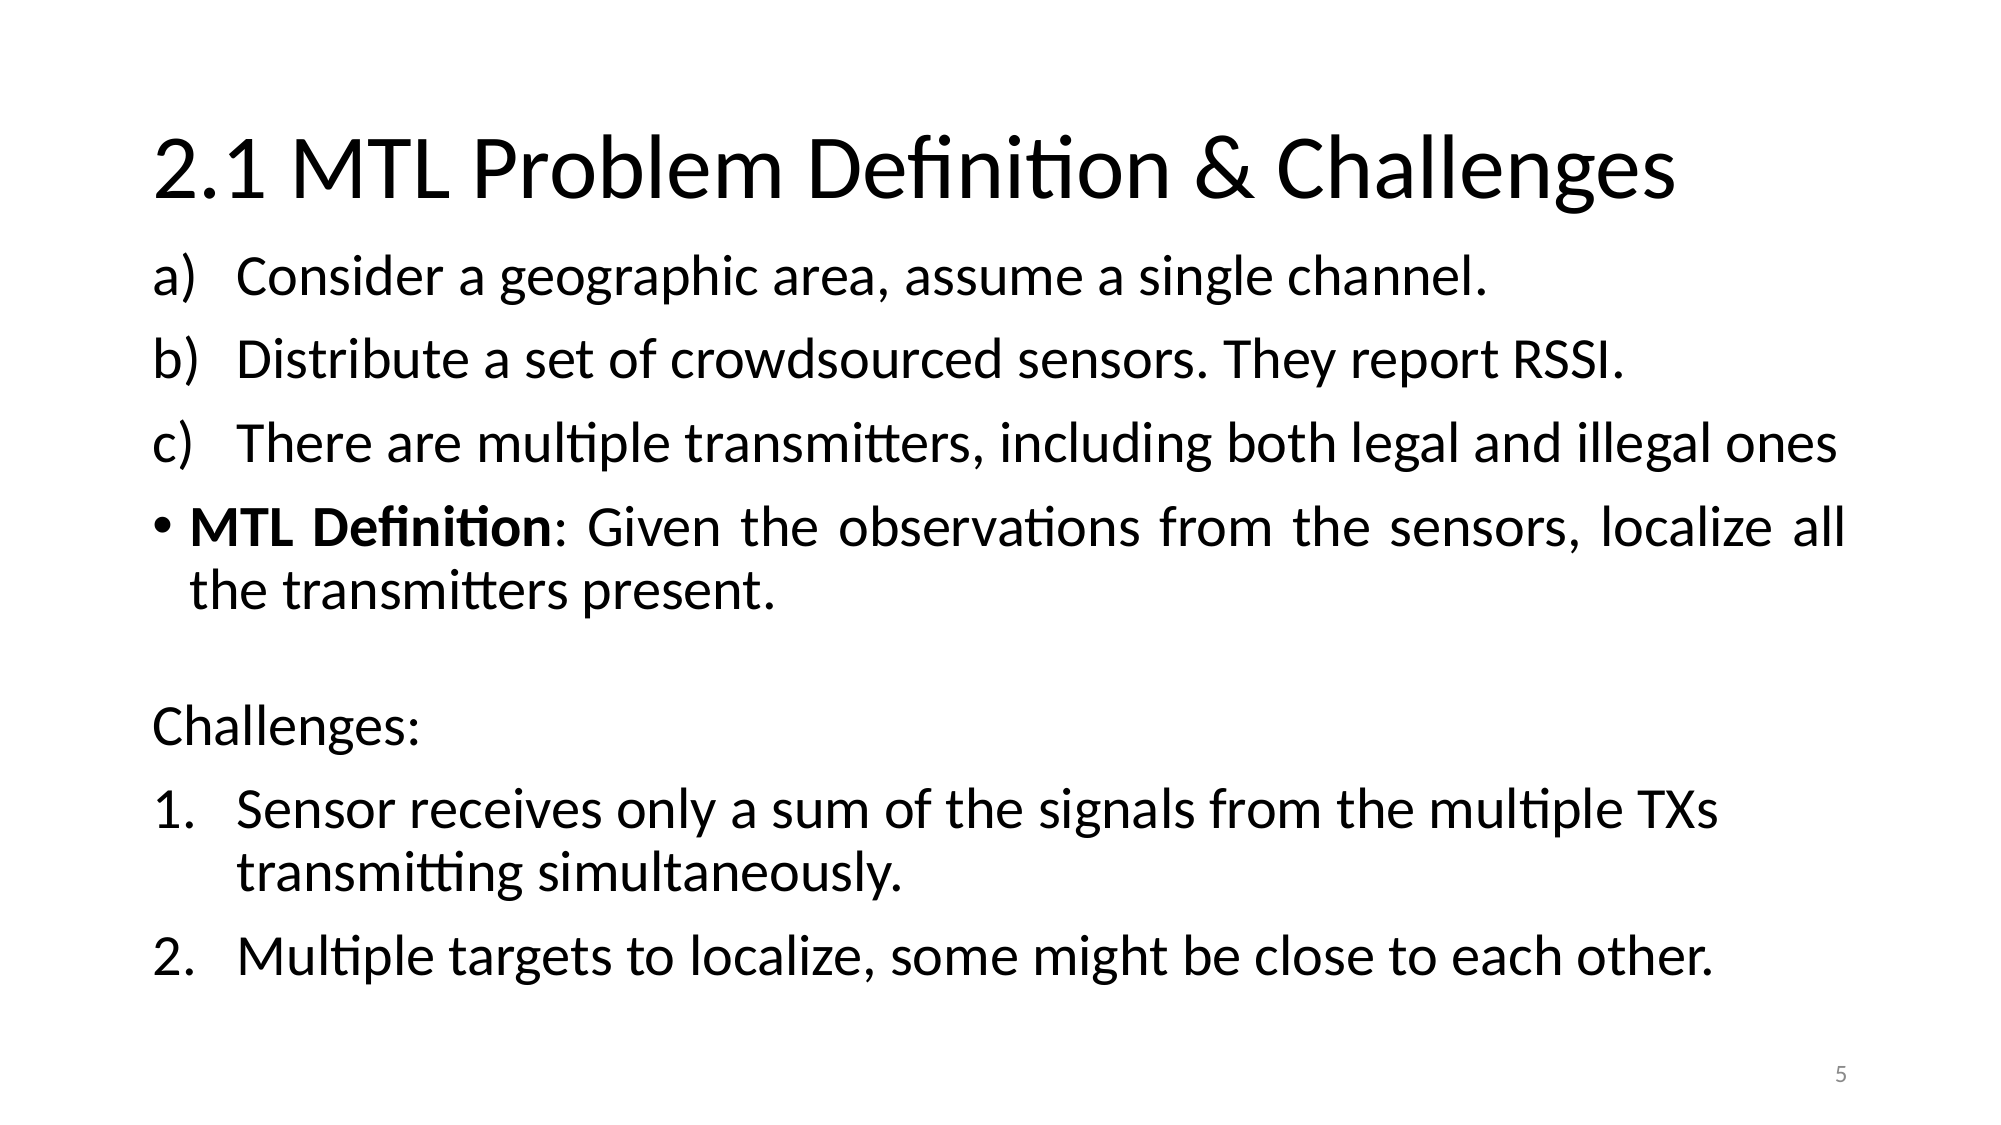

# 2.1 MTL Problem Definition & Challenges
Consider a geographic area, assume a single channel.
Distribute a set of crowdsourced sensors. They report RSSI.
There are multiple transmitters, including both legal and illegal ones
MTL Definition: Given the observations from the sensors, localize all the transmitters present.

Challenges:
Sensor receives only a sum of the signals from the multiple TXs transmitting simultaneously.
Multiple targets to localize, some might be close to each other.

5